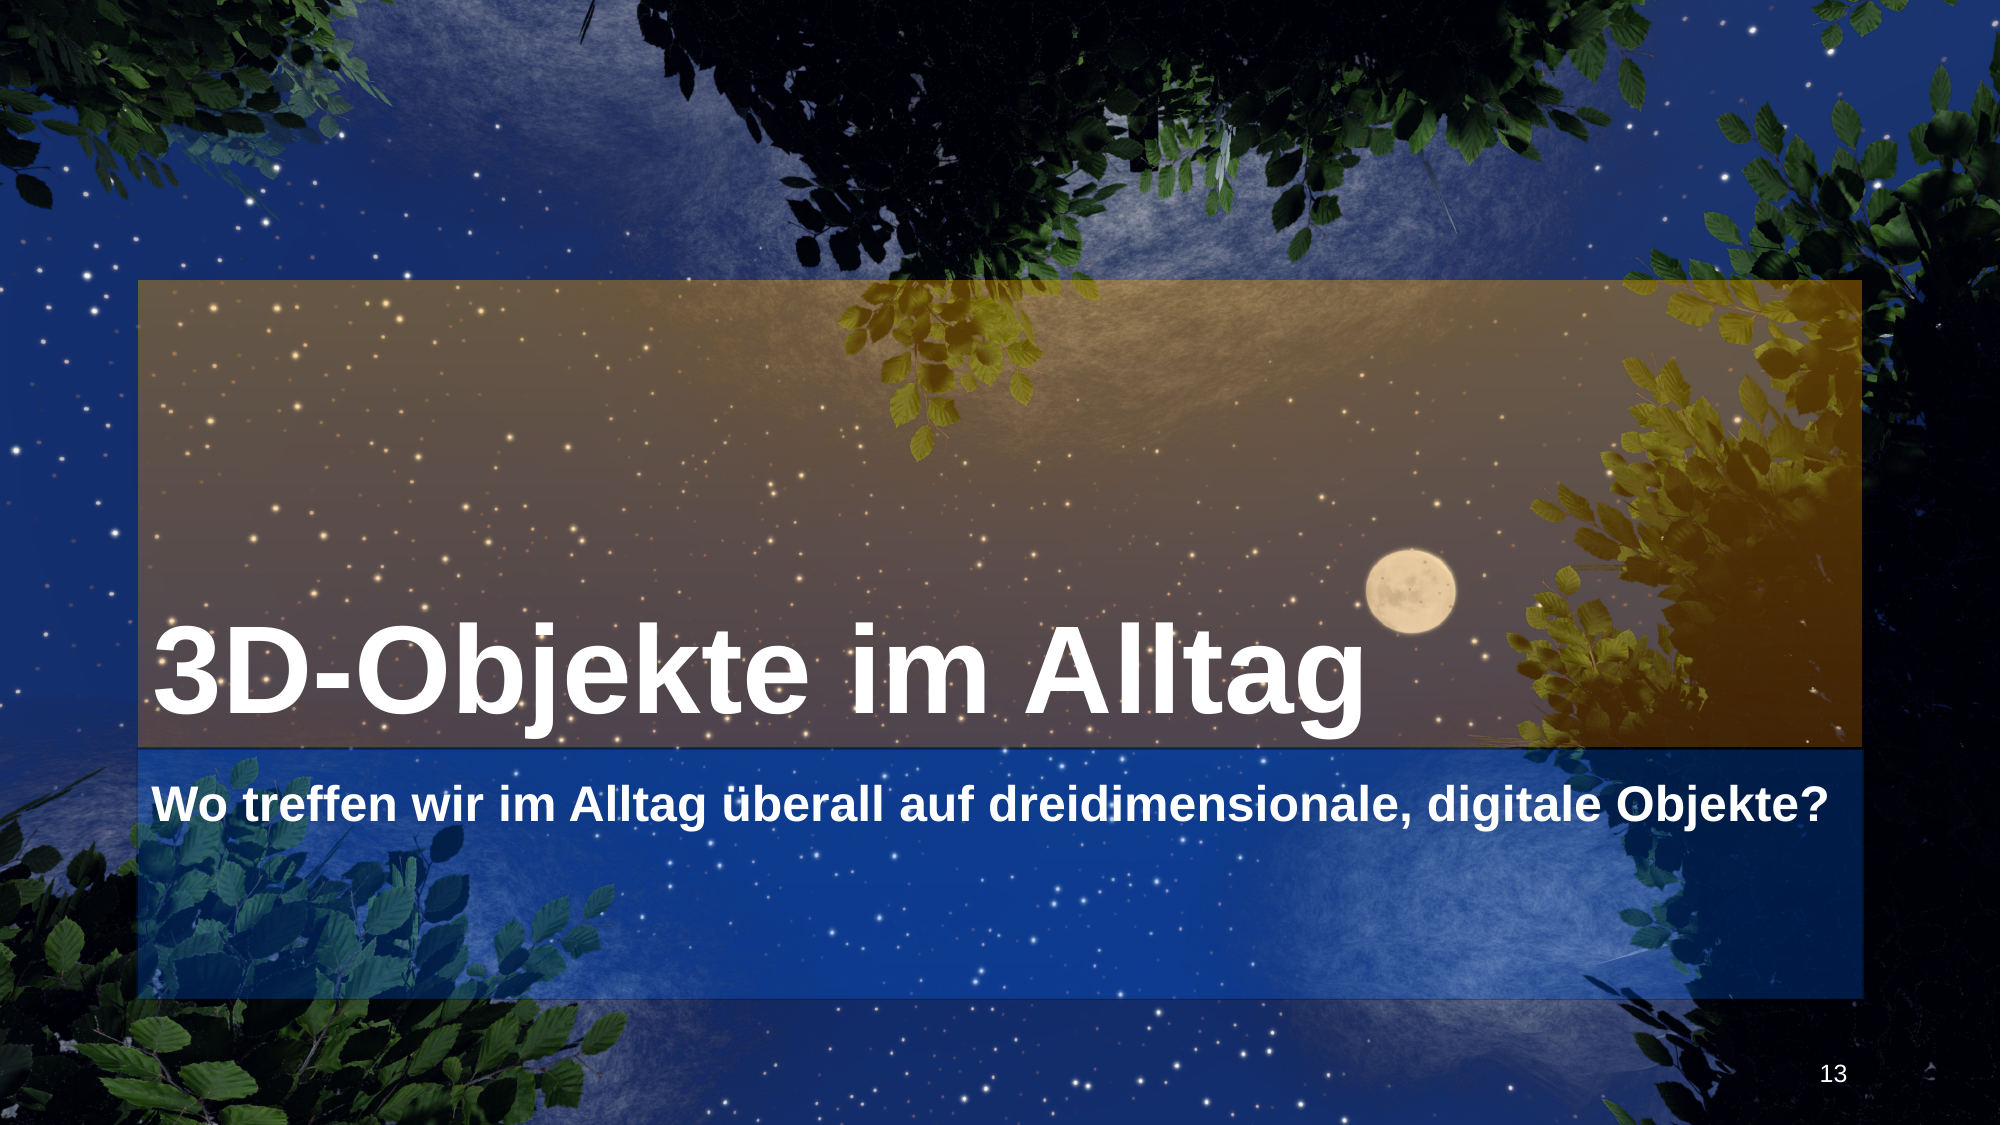

3D-Objekte im Alltag
Wo treffen wir im Alltag überall auf dreidimensionale, digitale Objekte?
13